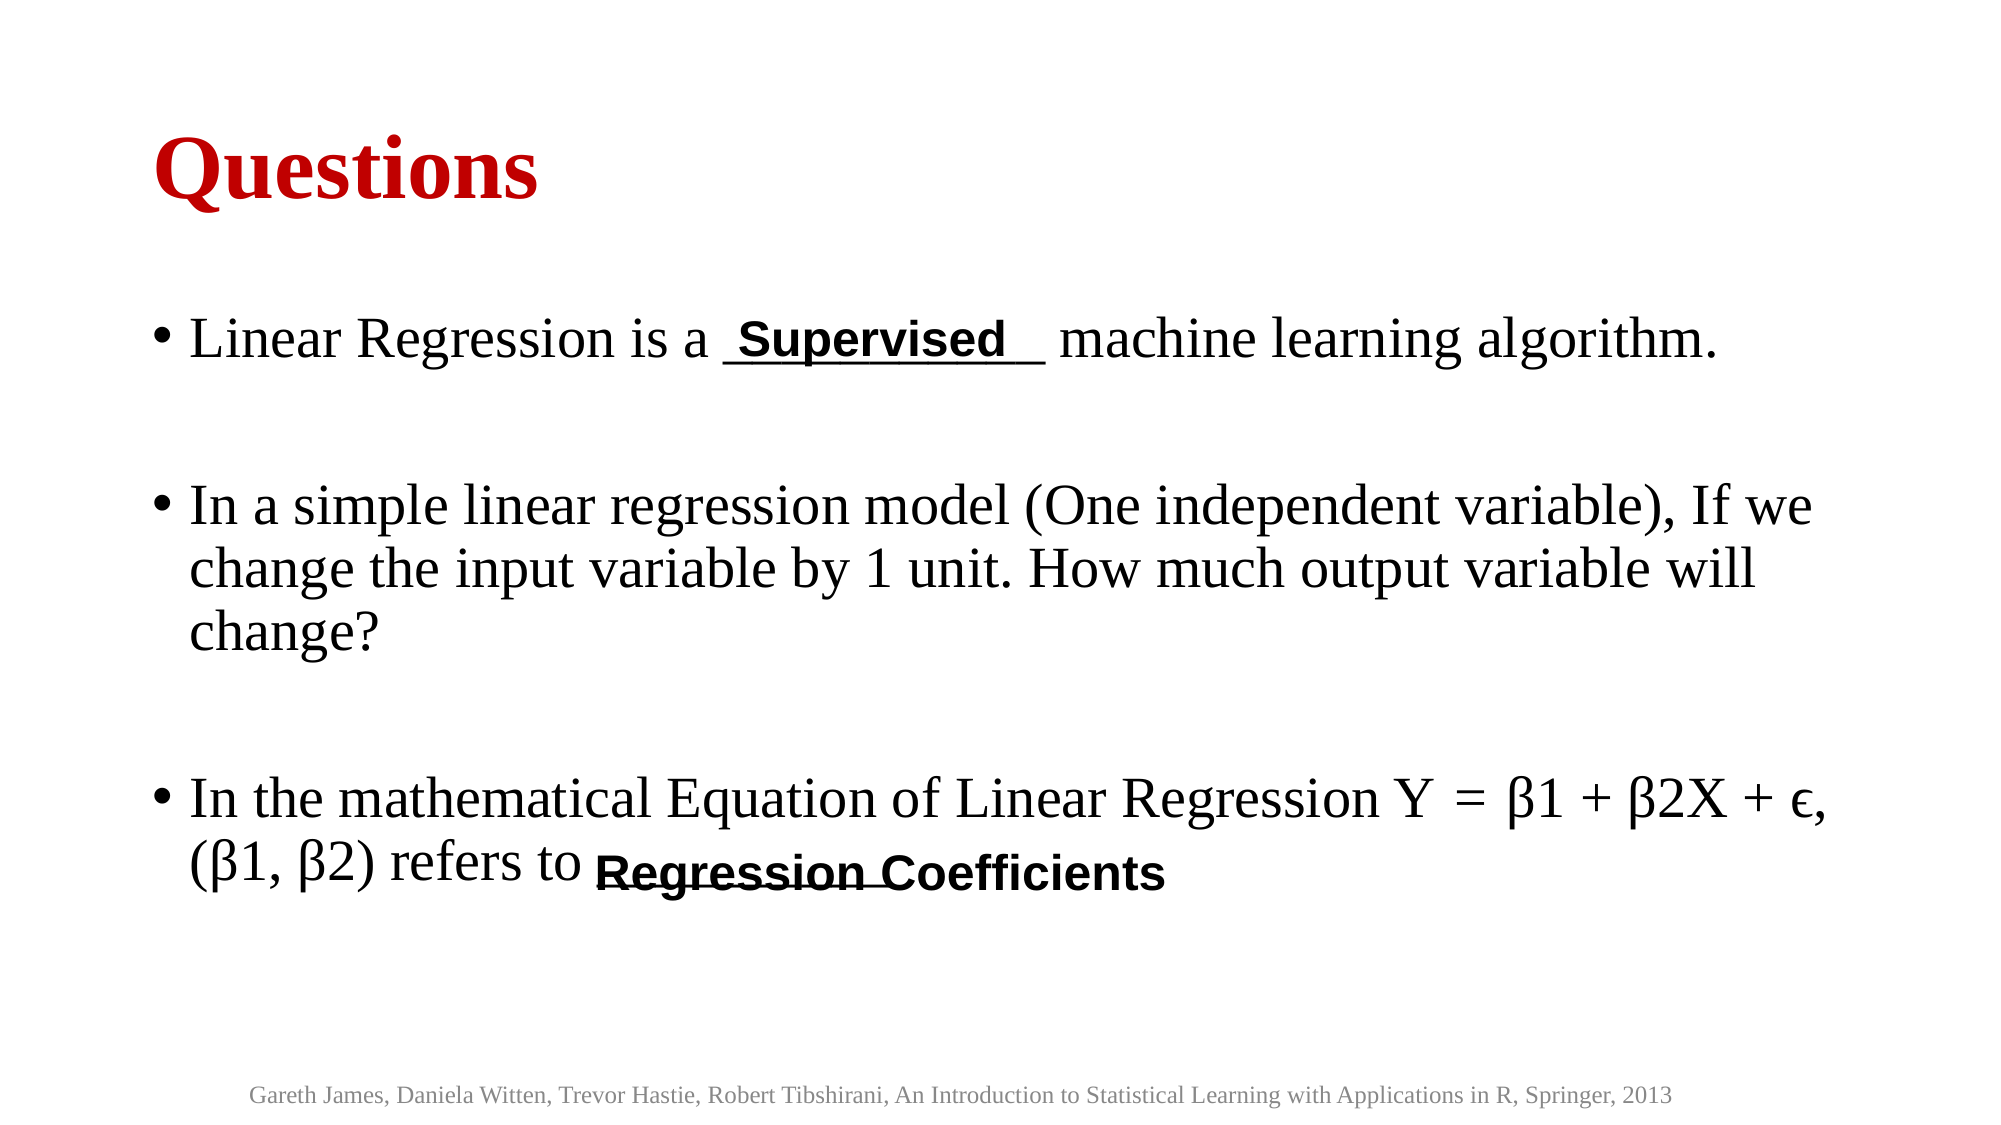

# Questions
Linear Regression is a ___________ machine learning algorithm.

In a simple linear regression model (One independent variable), If we change the input variable by 1 unit. How much output variable will change?

In the mathematical Equation of Linear Regression Y = β1 + β2X + ϵ, (β1, β2) refers to __________
Supervised
Regression Coefficients
Gareth James, Daniela Witten, Trevor Hastie, Robert Tibshirani, An Introduction to Statistical Learning with Applications in R, Springer, 2013